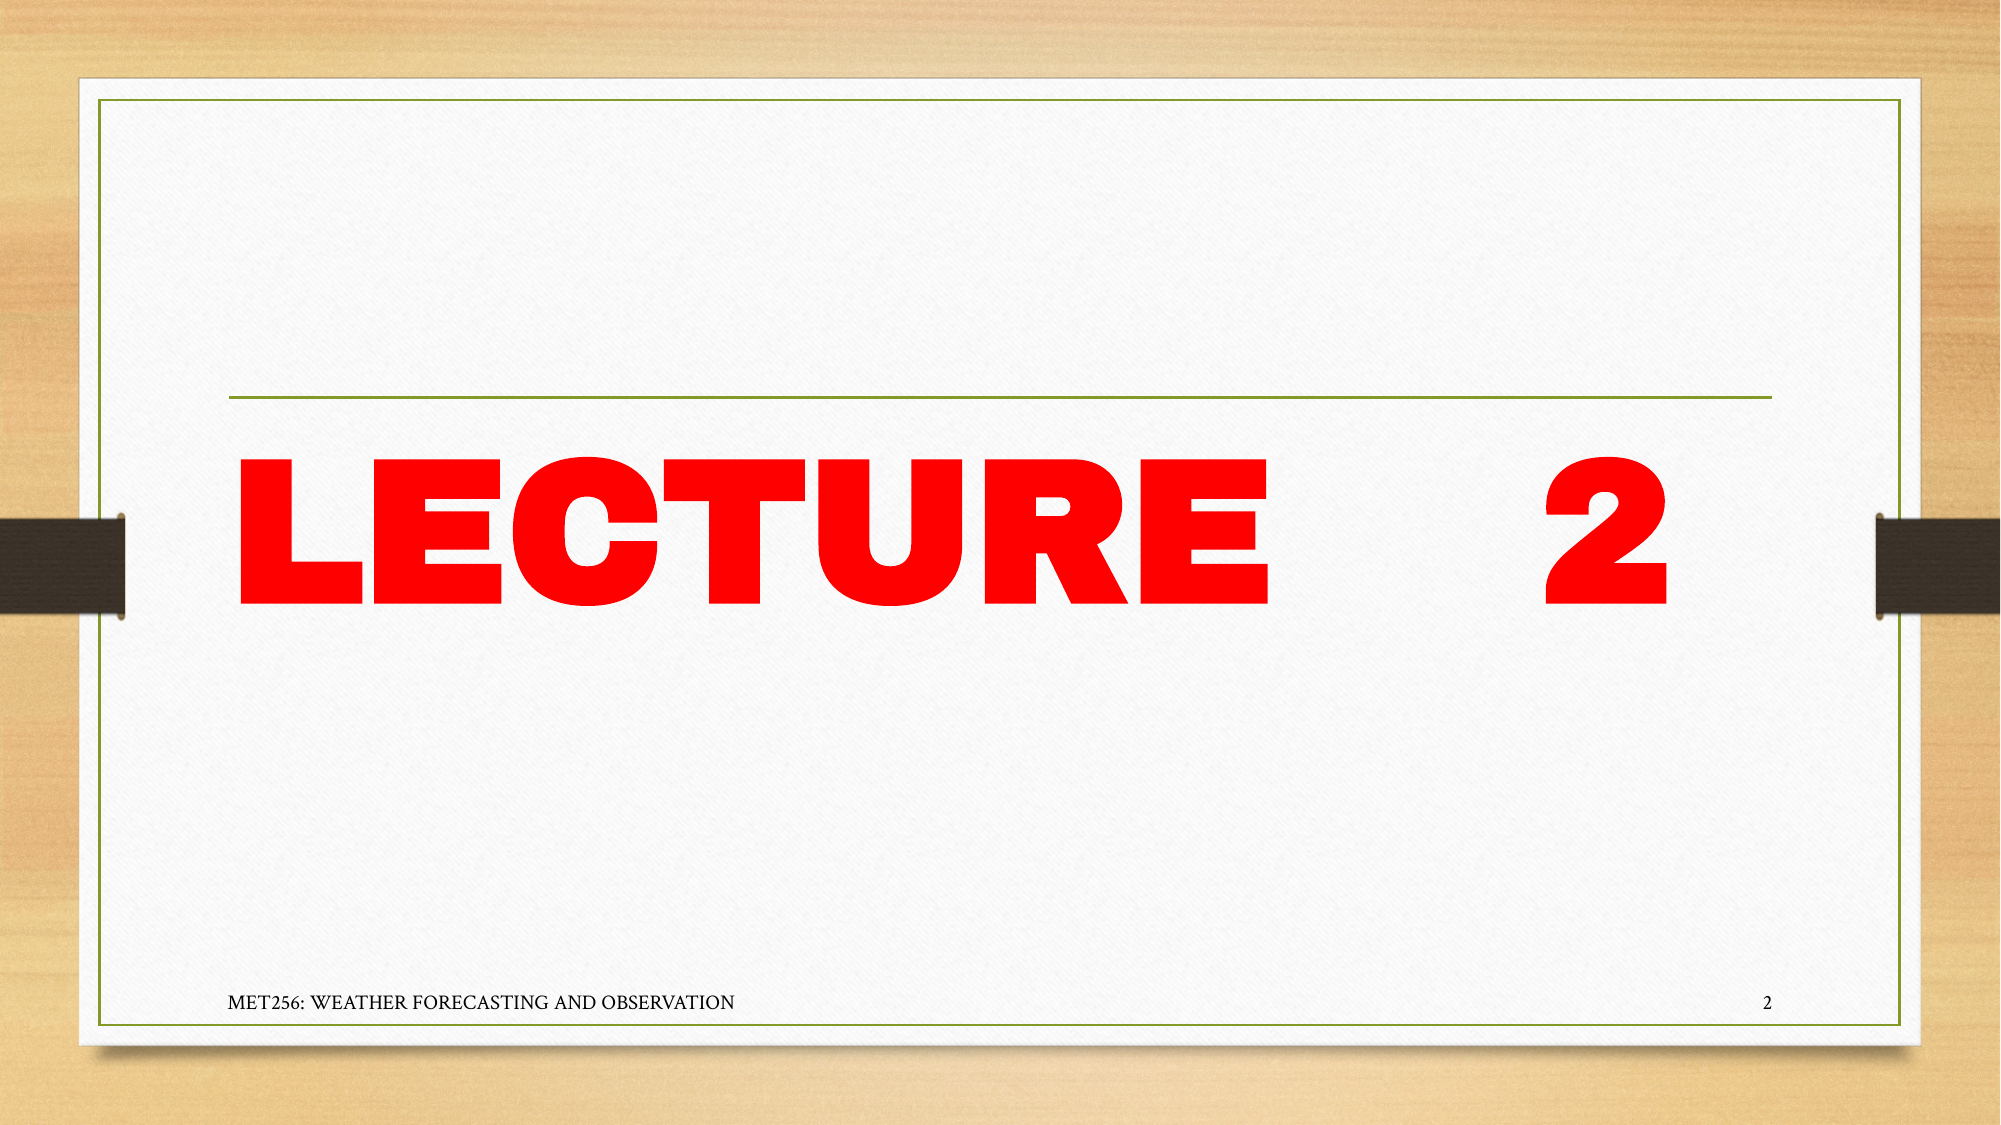

# LECTURE    2
MET256: WEATHER FORECASTING AND OBSERVATION
2